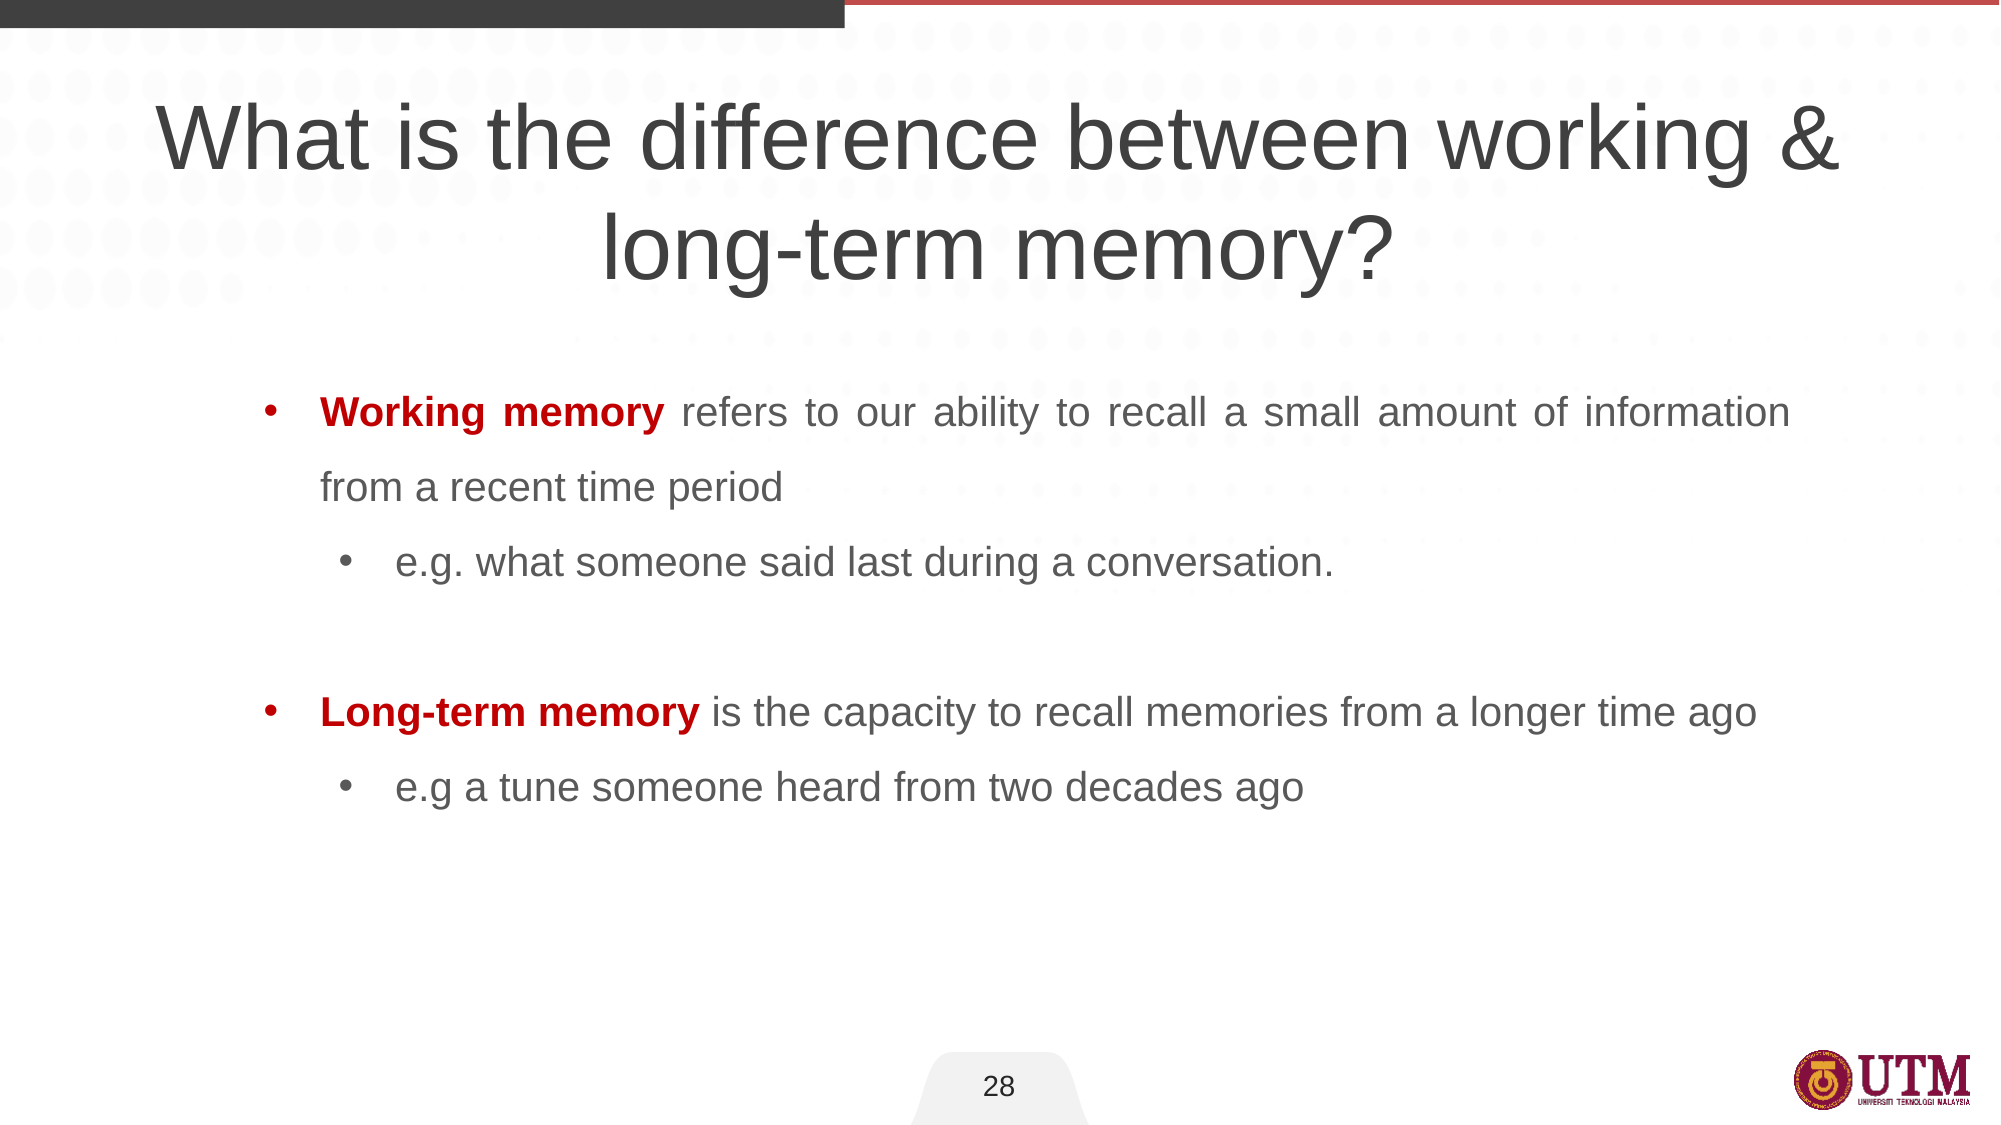

What is the difference between working & long-term memory?
Working memory refers to our ability to recall a small amount of information from a recent time period
e.g. what someone said last during a conversation.

Long-term memory is the capacity to recall memories from a longer time ago
e.g a tune someone heard from two decades ago
28